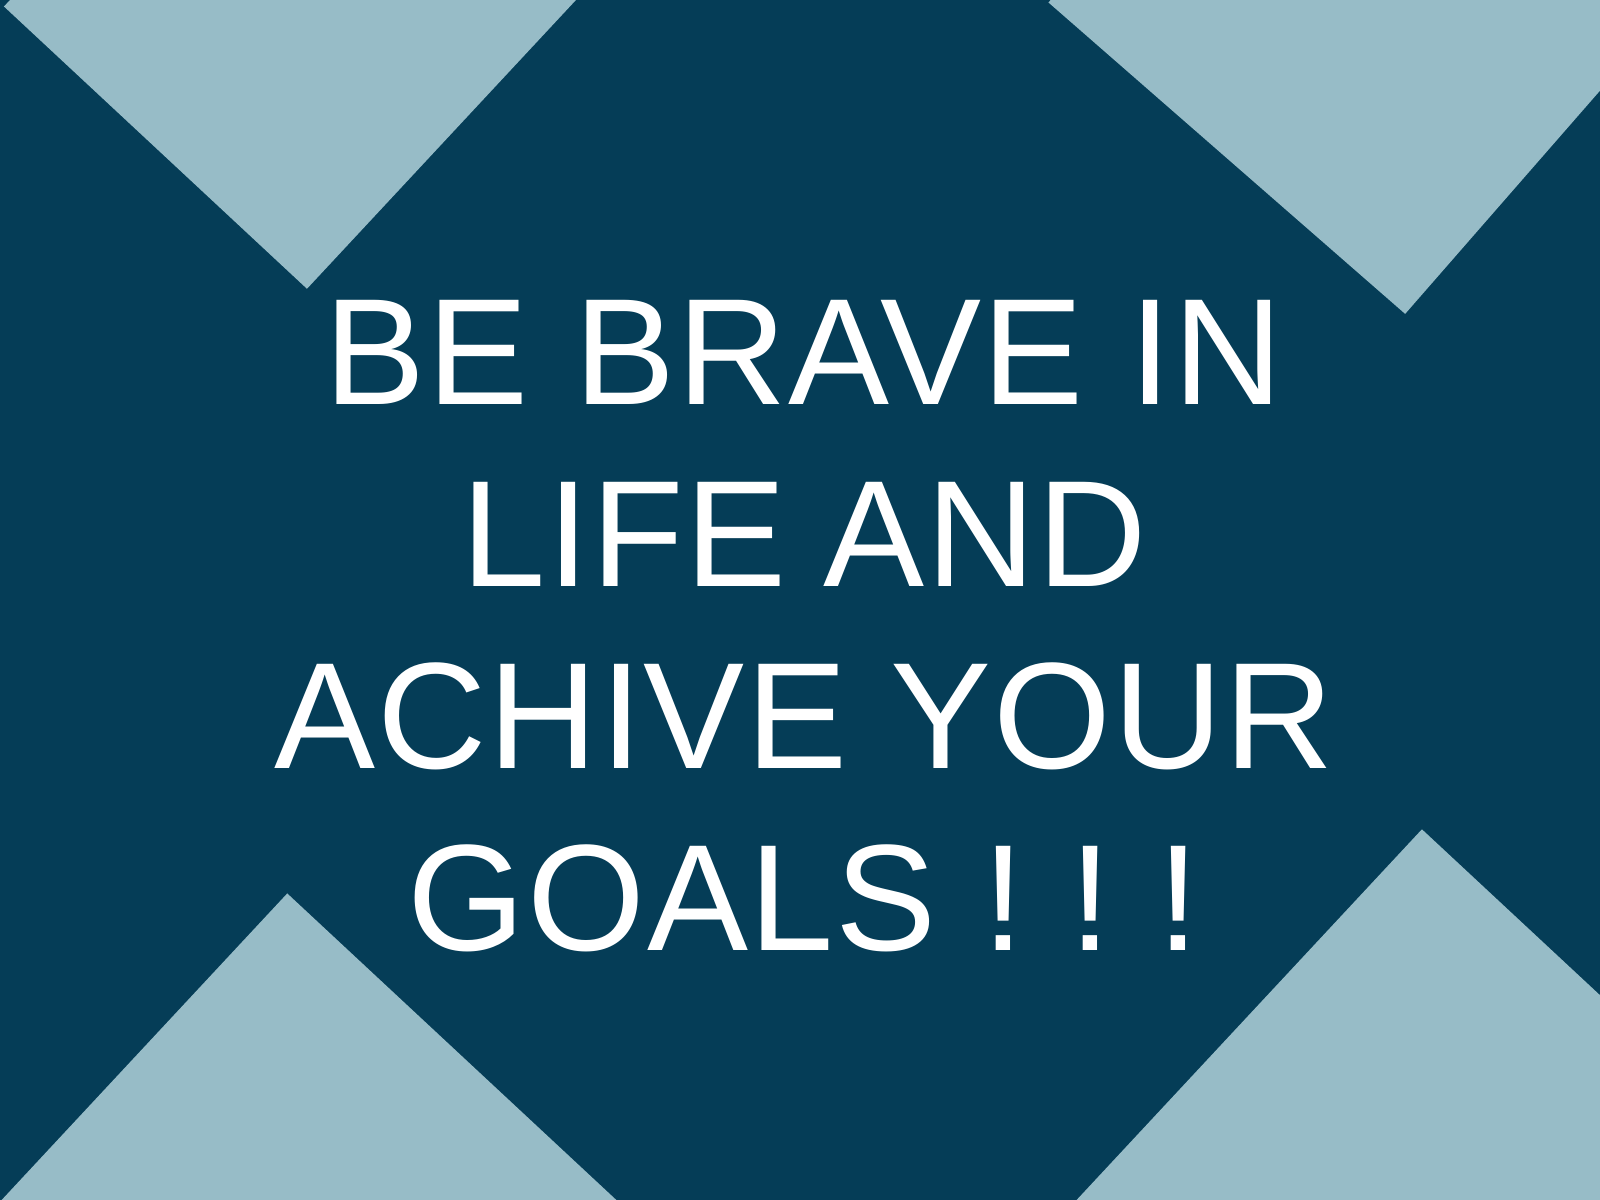

BE BRAVE IN
LIFE AND
ACHIVE YOUR
GOALS ! ! !